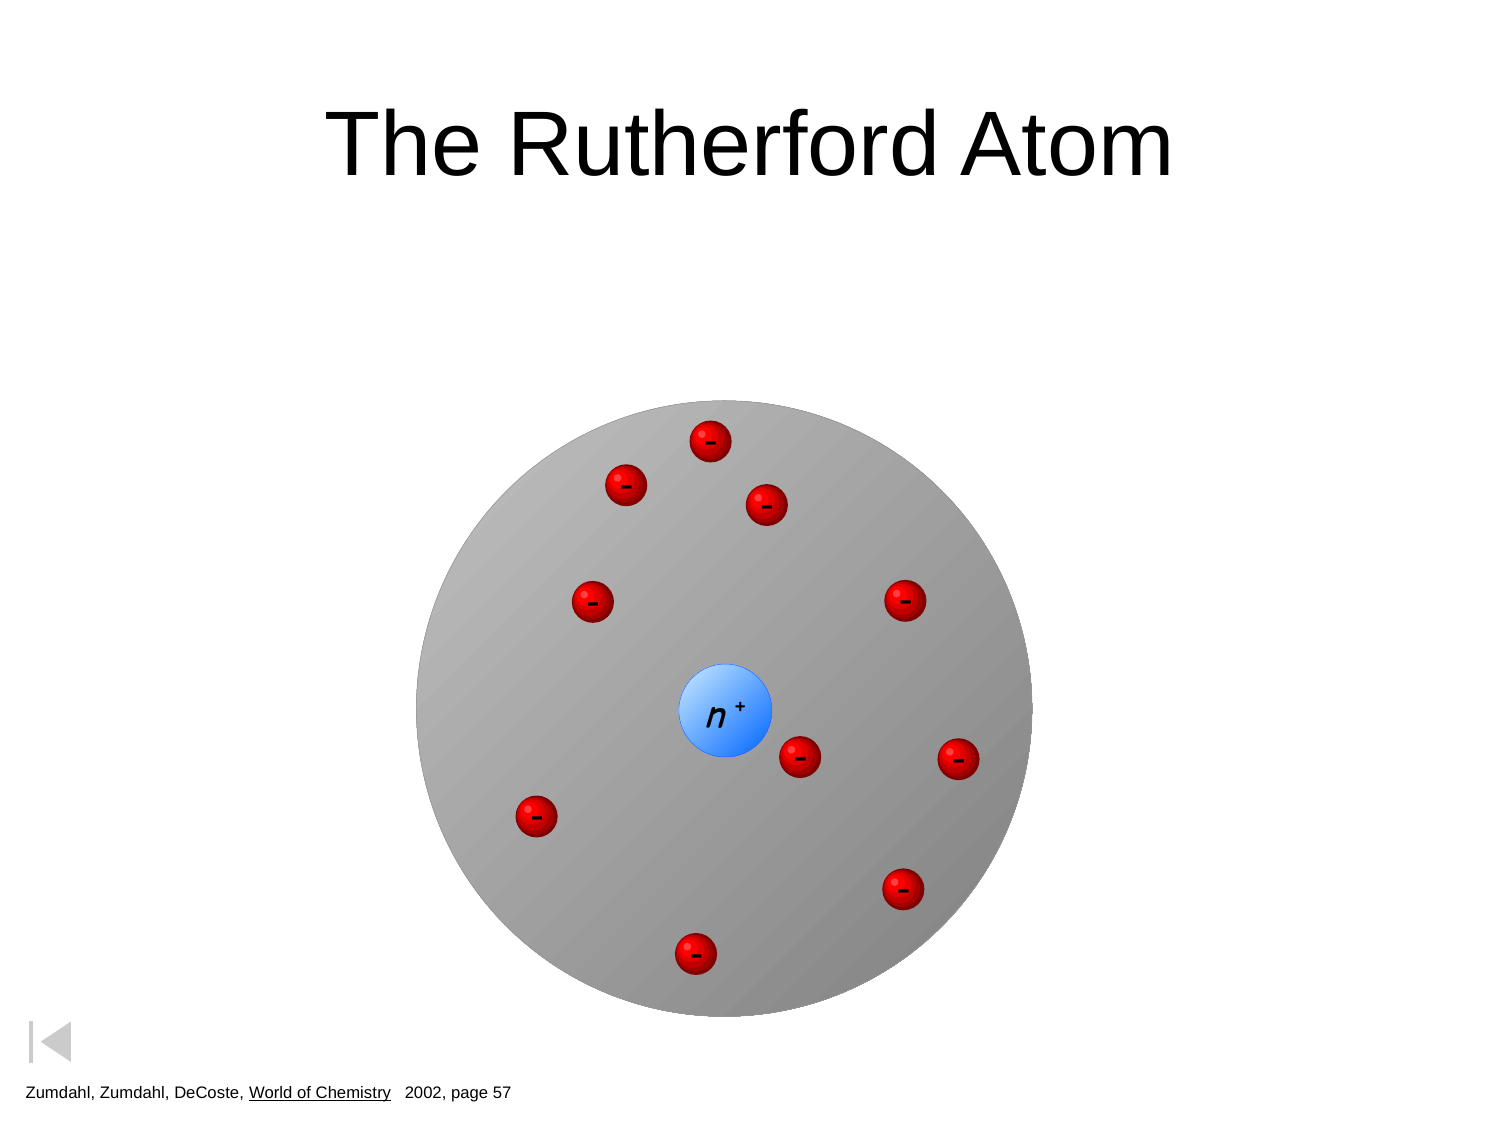

# The Rutherford Atom

-

-

-

-

-

n +
-

-

-

-

-

Zumdahl, Zumdahl, DeCoste, World of Chemistry  2002, page 57